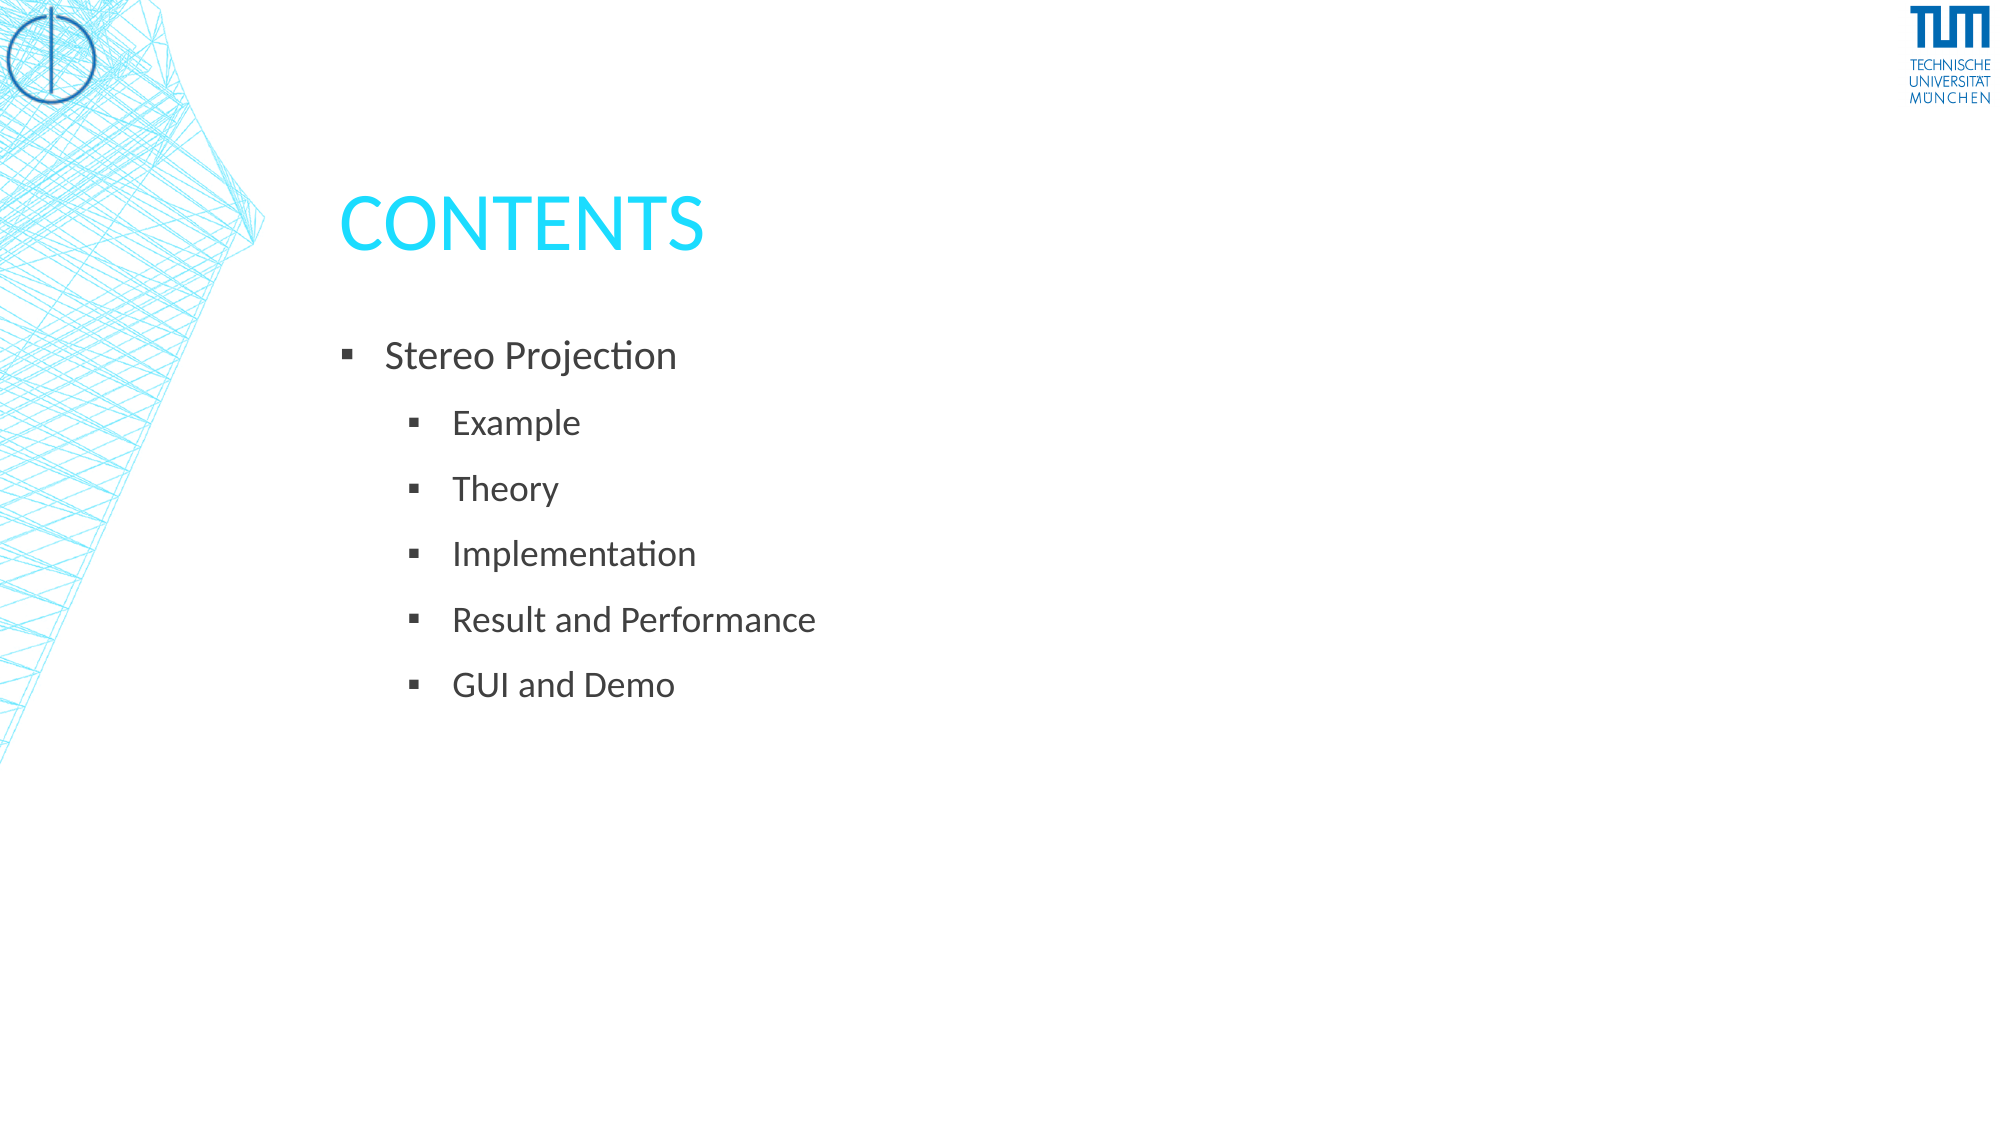

# Contents
Stereo Projection
Example
Theory
Implementation
Result and Performance
GUI and Demo